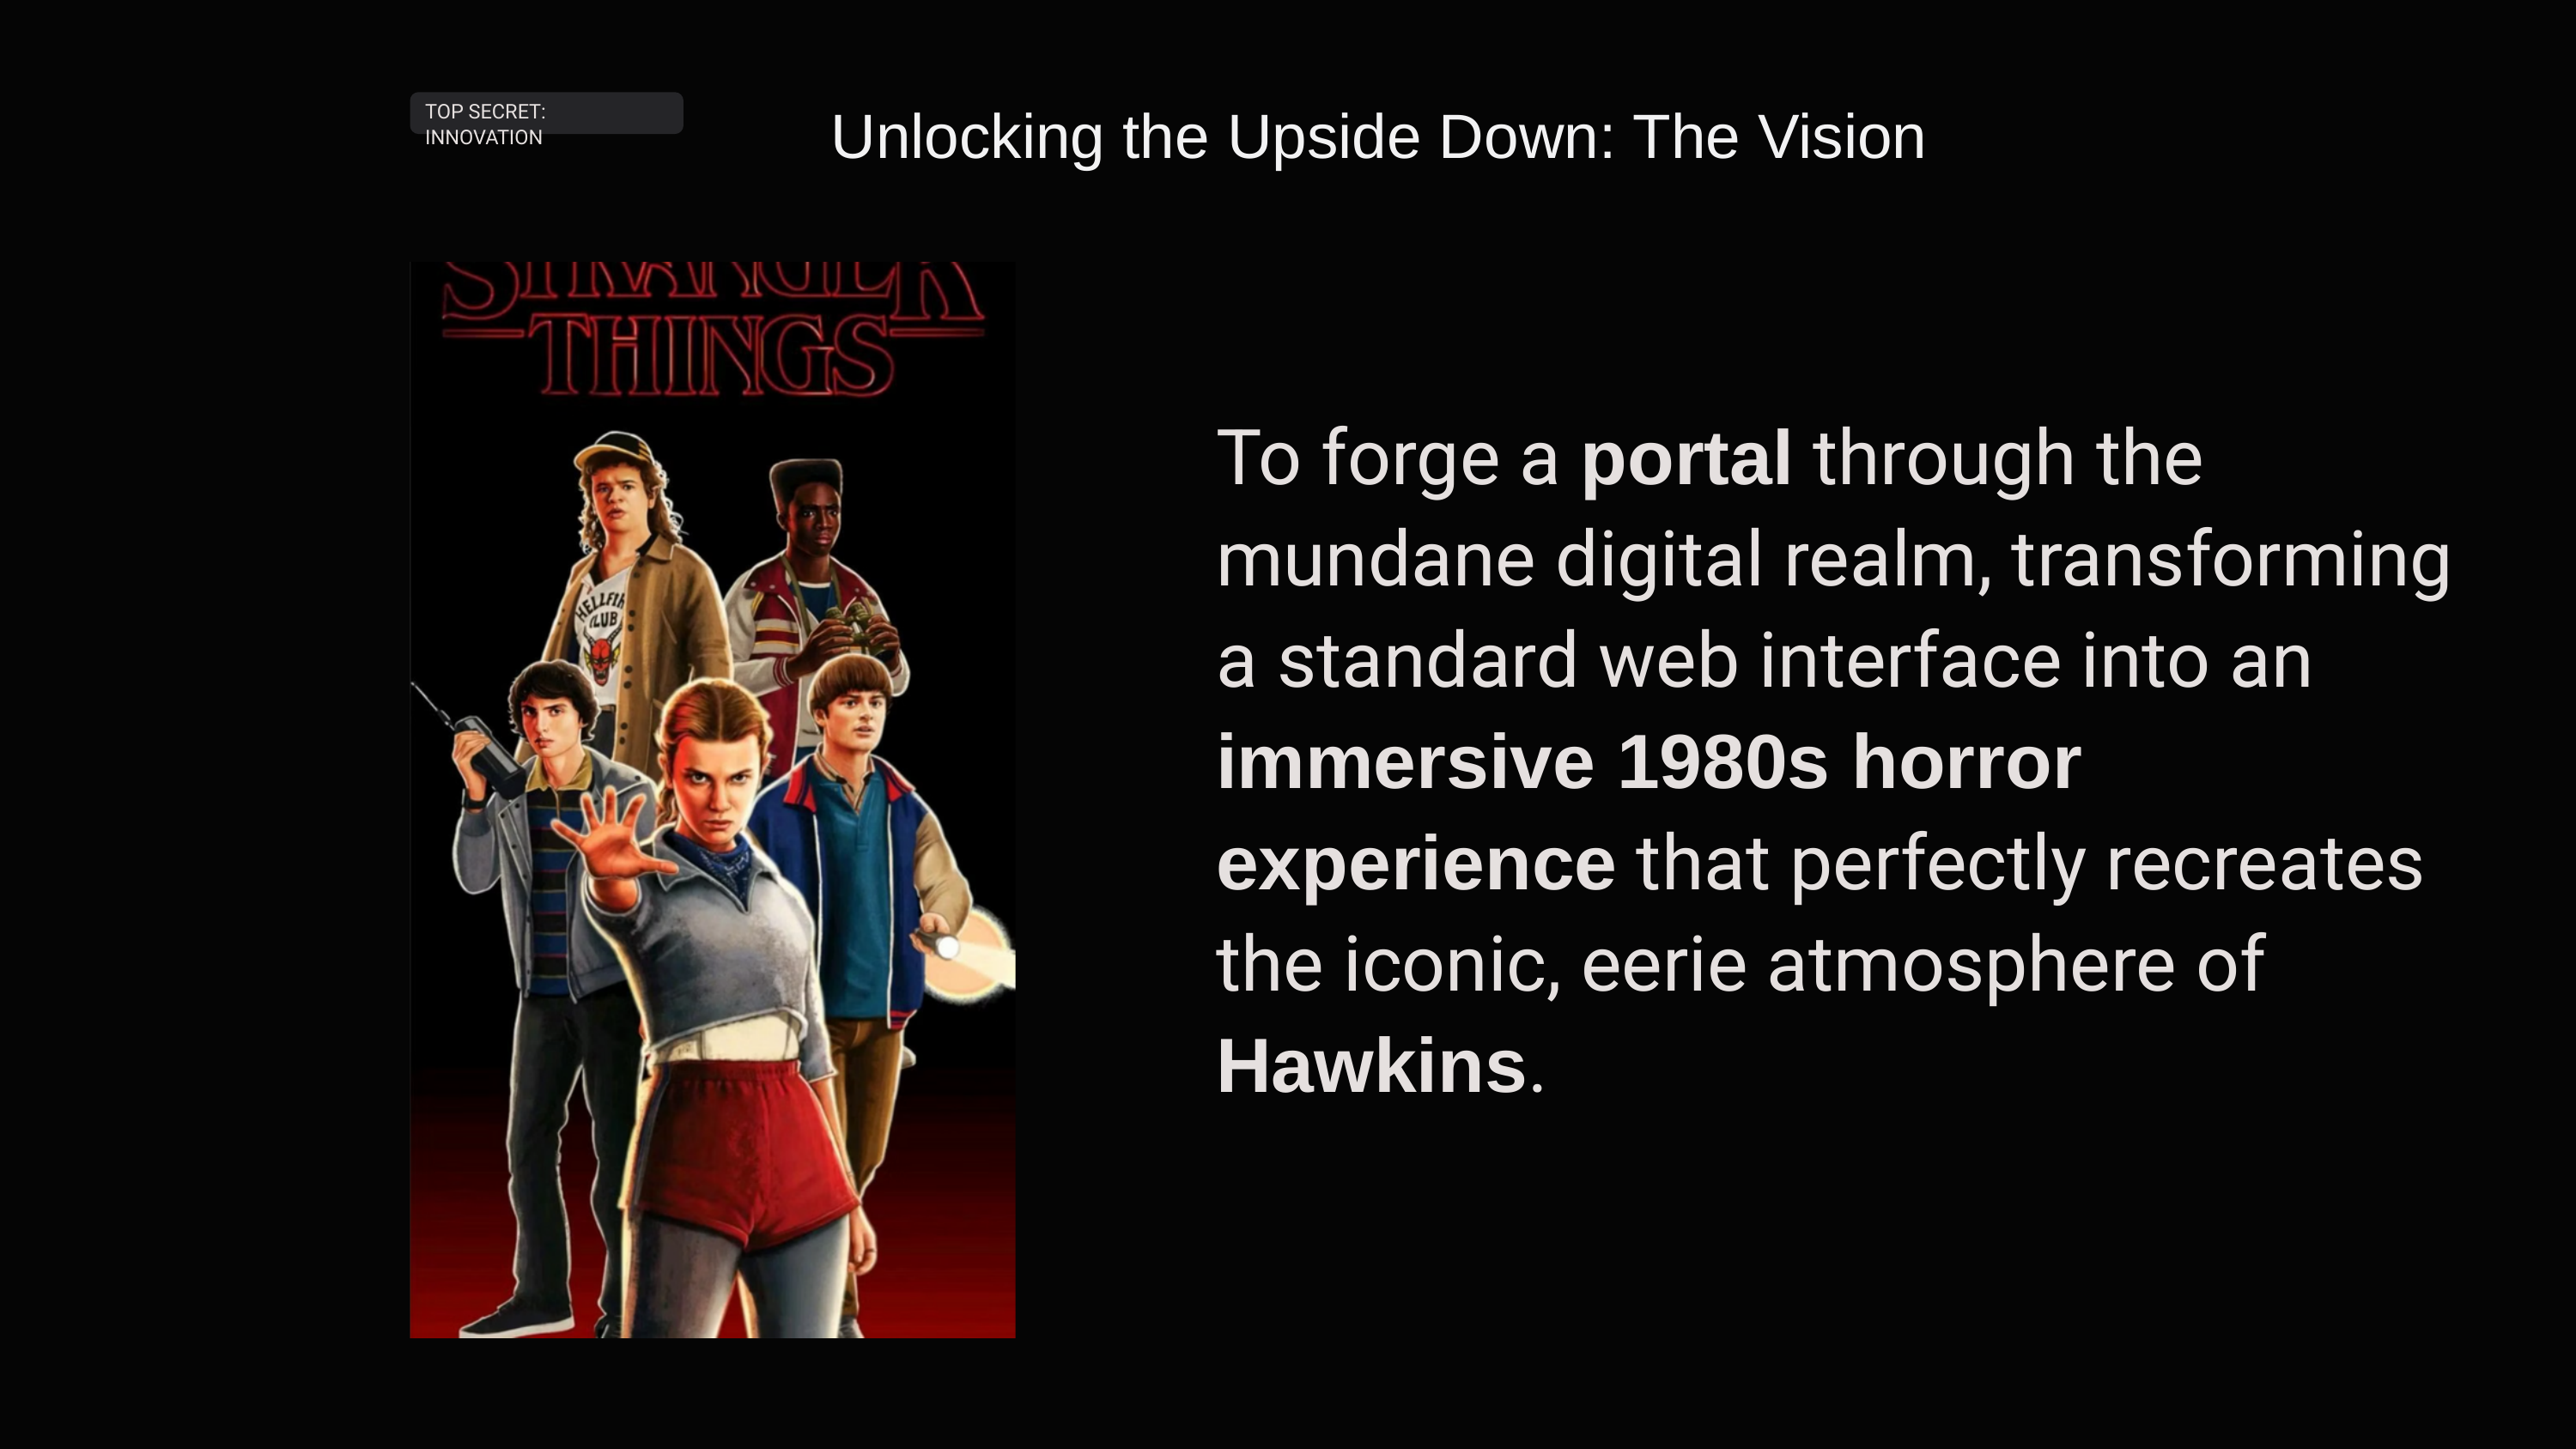

Unlocking the Upside Down: The Vision

TOP SECRET: INNOVATION

To forge a portal through the mundane digital realm, transforming a standard web interface into an immersive 1980s horror experience that perfectly recreates the iconic, eerie atmosphere of Hawkins.